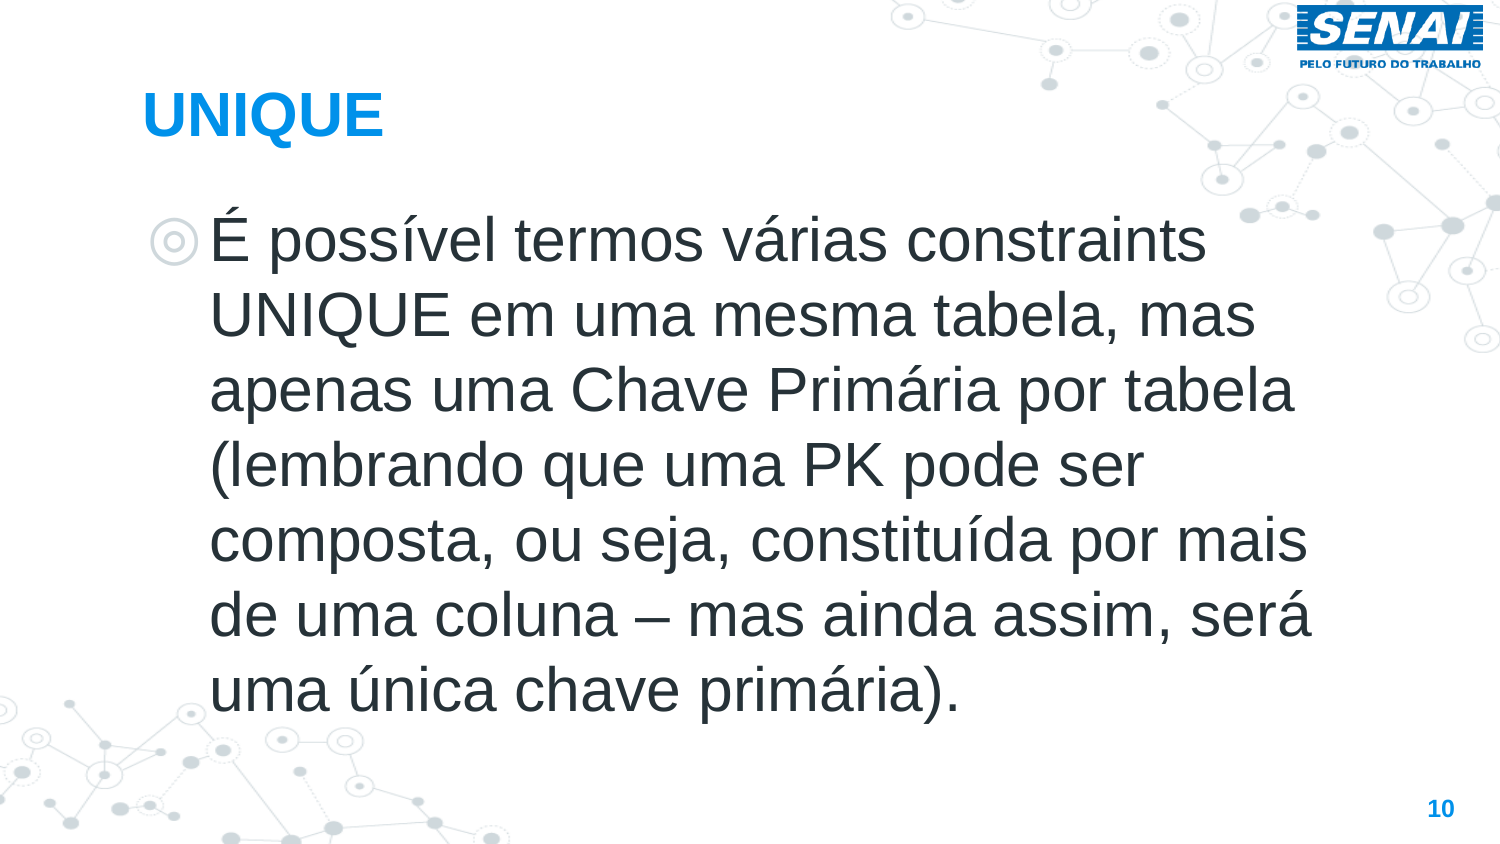

# UNIQUE
É possível termos várias constraints UNIQUE em uma mesma tabela, mas apenas uma Chave Primária por tabela (lembrando que uma PK pode ser composta, ou seja, constituída por mais de uma coluna – mas ainda assim, será uma única chave primária).
10